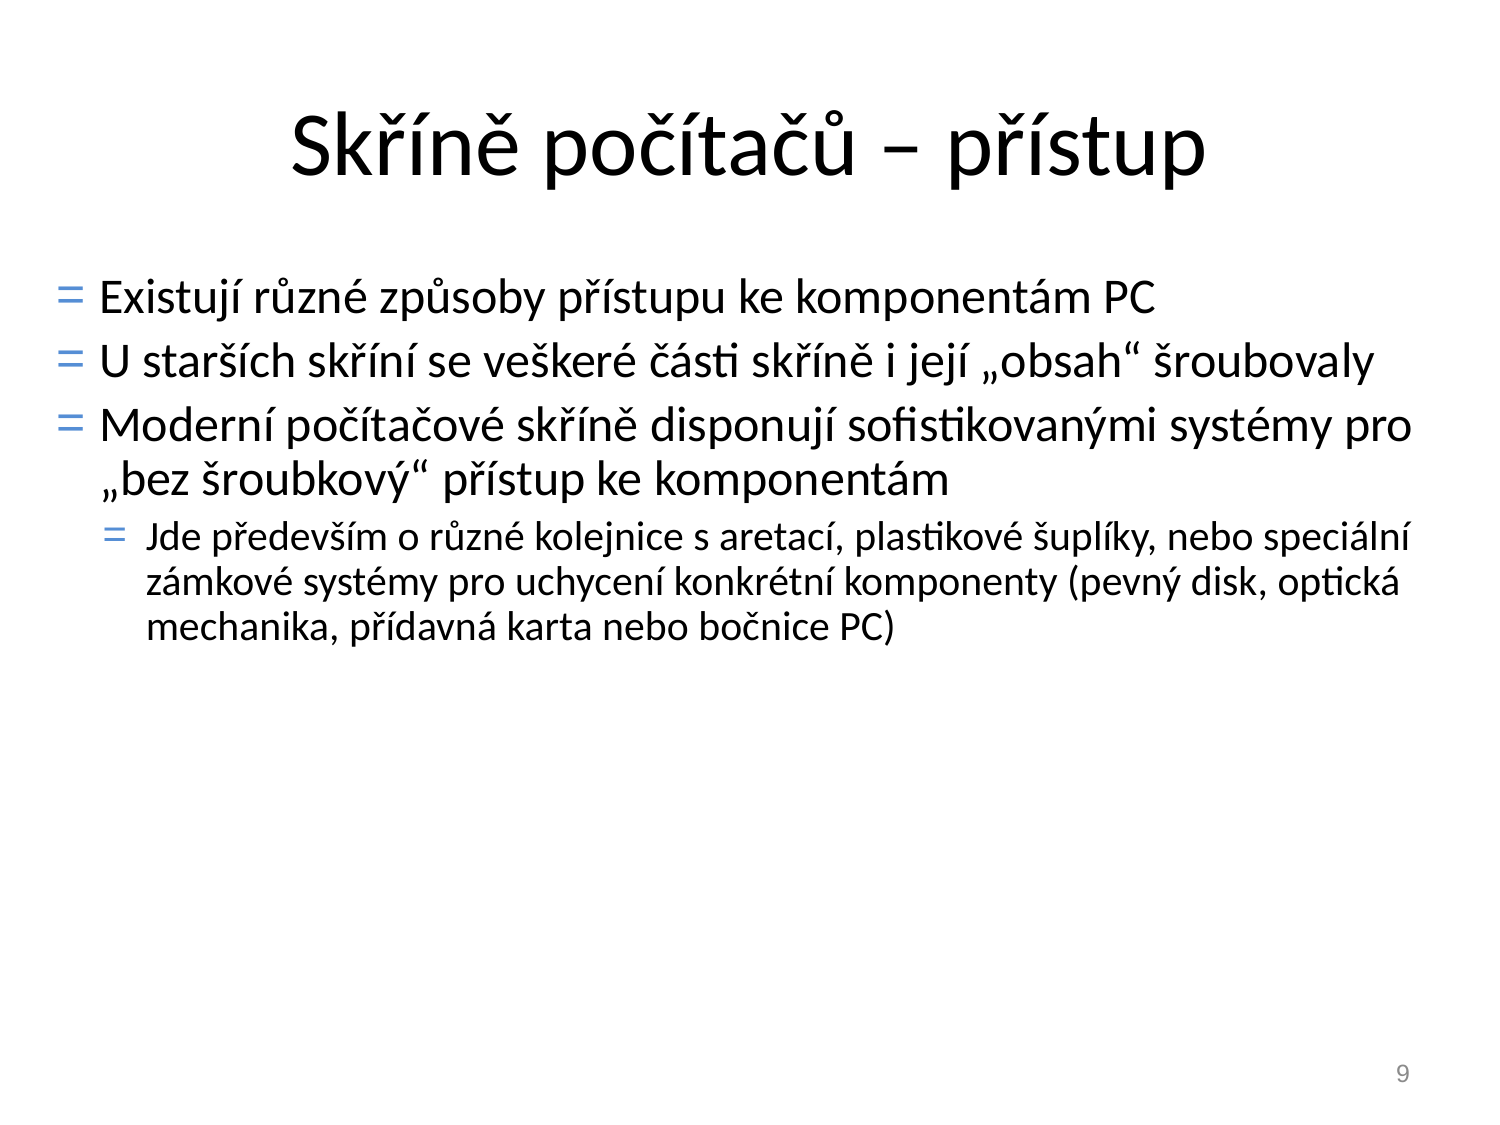

# Skříně počítačů – přístup
Existují různé způsoby přístupu ke komponentám PC
U starších skříní se veškeré části skříně i její „obsah“ šroubovaly
Moderní počítačové skříně disponují sofistikovanými systémy pro „bez šroubkový“ přístup ke komponentám
Jde především o různé kolejnice s aretací, plastikové šuplíky, nebo speciální zámkové systémy pro uchycení konkrétní komponenty (pevný disk, optická mechanika, přídavná karta nebo bočnice PC)
9